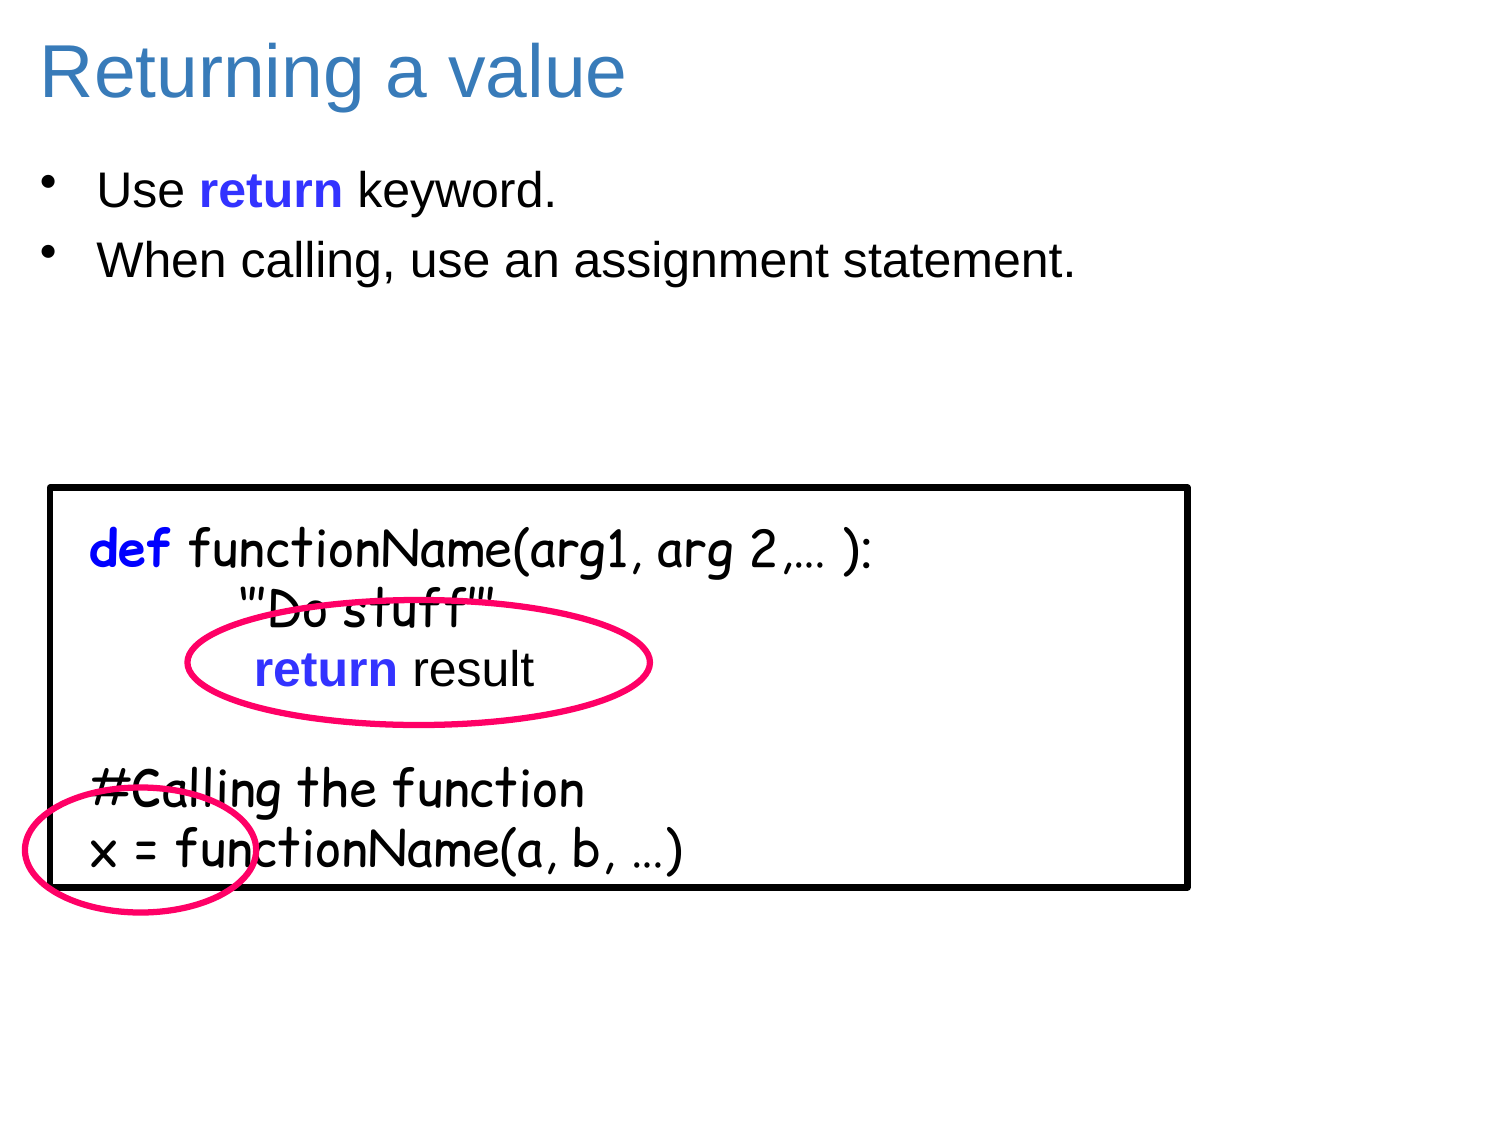

# Returning a value
Use return keyword.
When calling, use an assignment statement.

def functionName(arg1, arg 2,… ):
	‘’’Do stuff’’’
	 return result

#Calling the function
x = functionName(a, b, …)